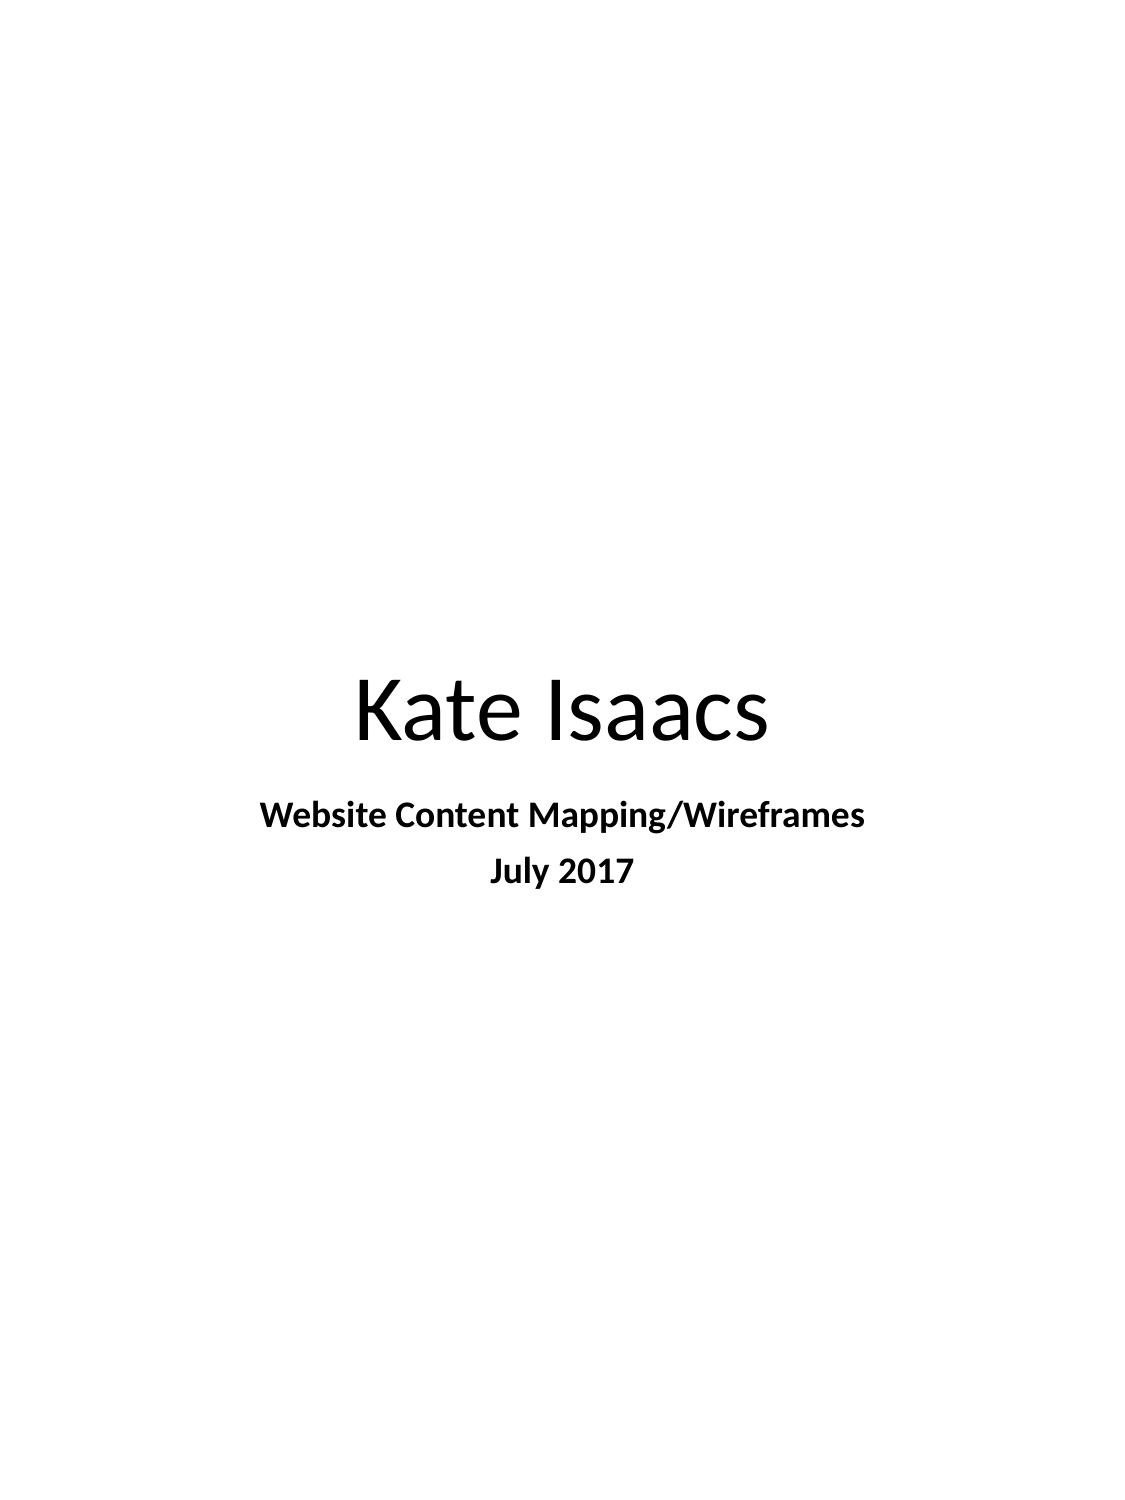

# Kate Isaacs
Website Content Mapping/Wireframes
July 2017